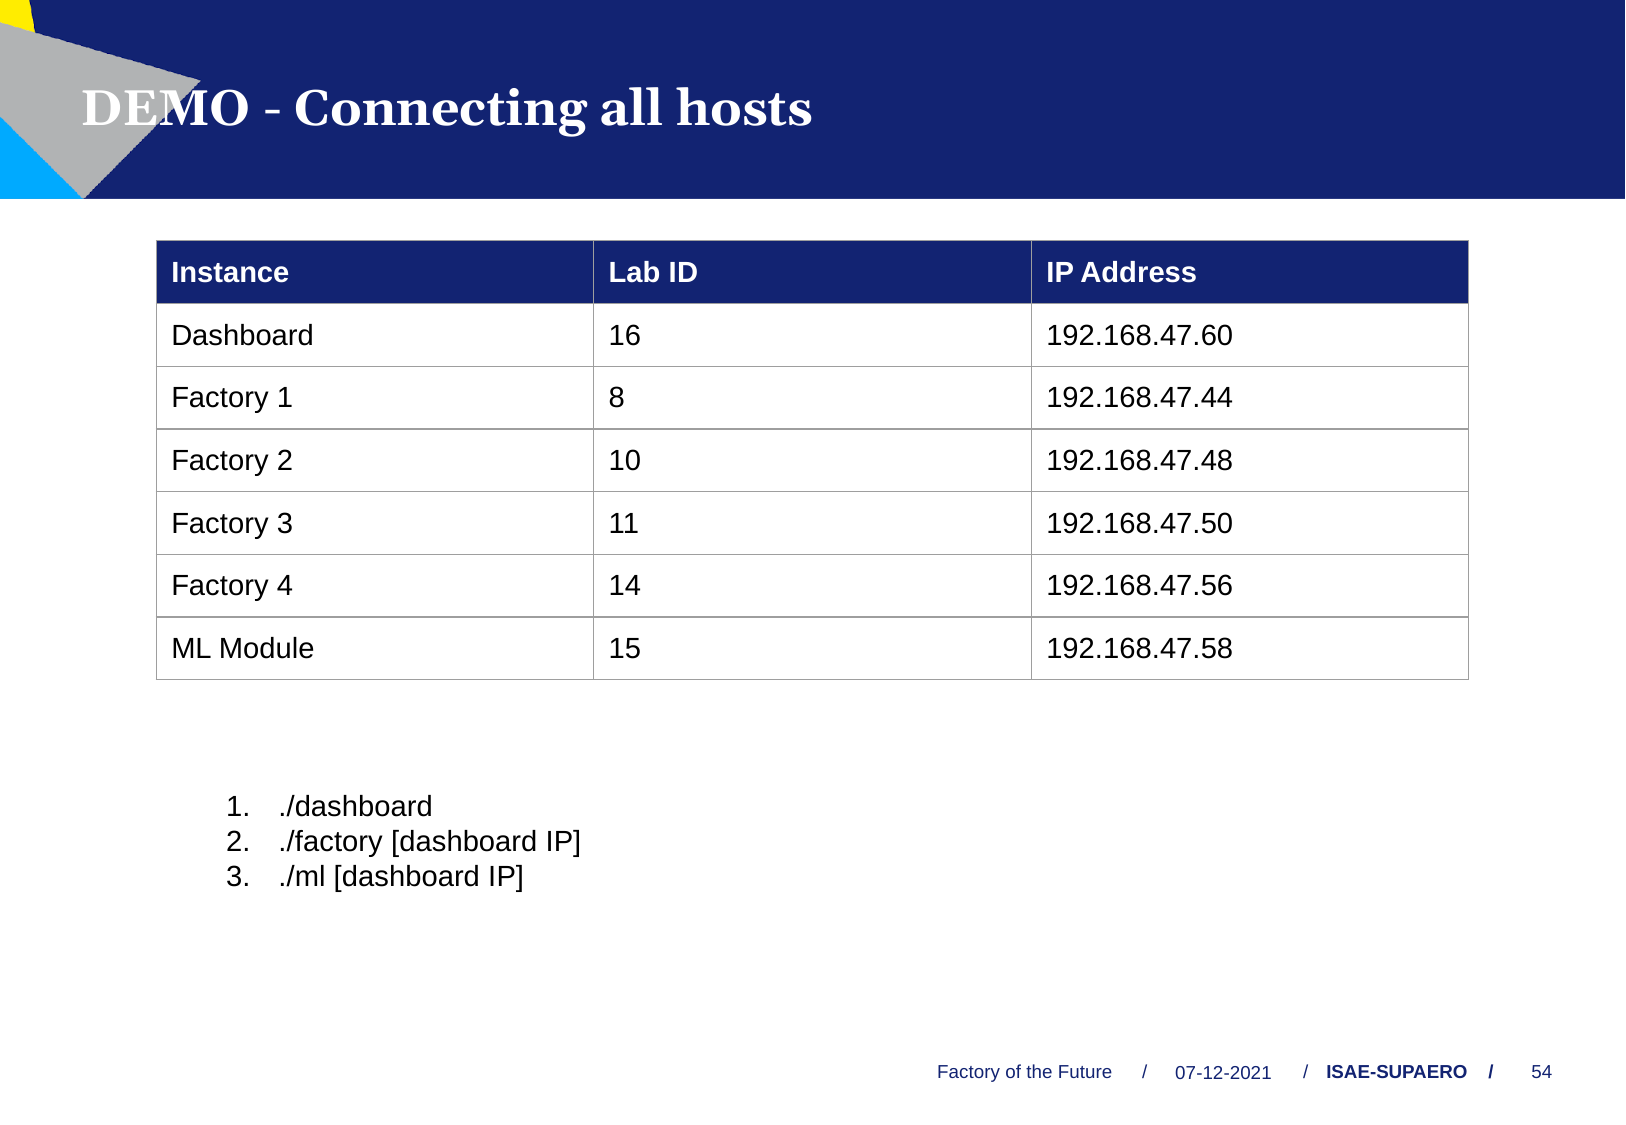

DEMO - Connecting all hosts
| Instance | Lab ID | IP Address |
| --- | --- | --- |
| Dashboard | 16 | 192.168.47.60 |
| Factory 1 | 8 | 192.168.47.44 |
| Factory 2 | 10 | 192.168.47.48 |
| Factory 3 | 11 | 192.168.47.50 |
| Factory 4 | 14 | 192.168.47.56 |
| ML Module | 15 | 192.168.47.58 |
./dashboard
./factory [dashboard IP]
./ml [dashboard IP]
Factory of the Future

/
/
07-12-2021